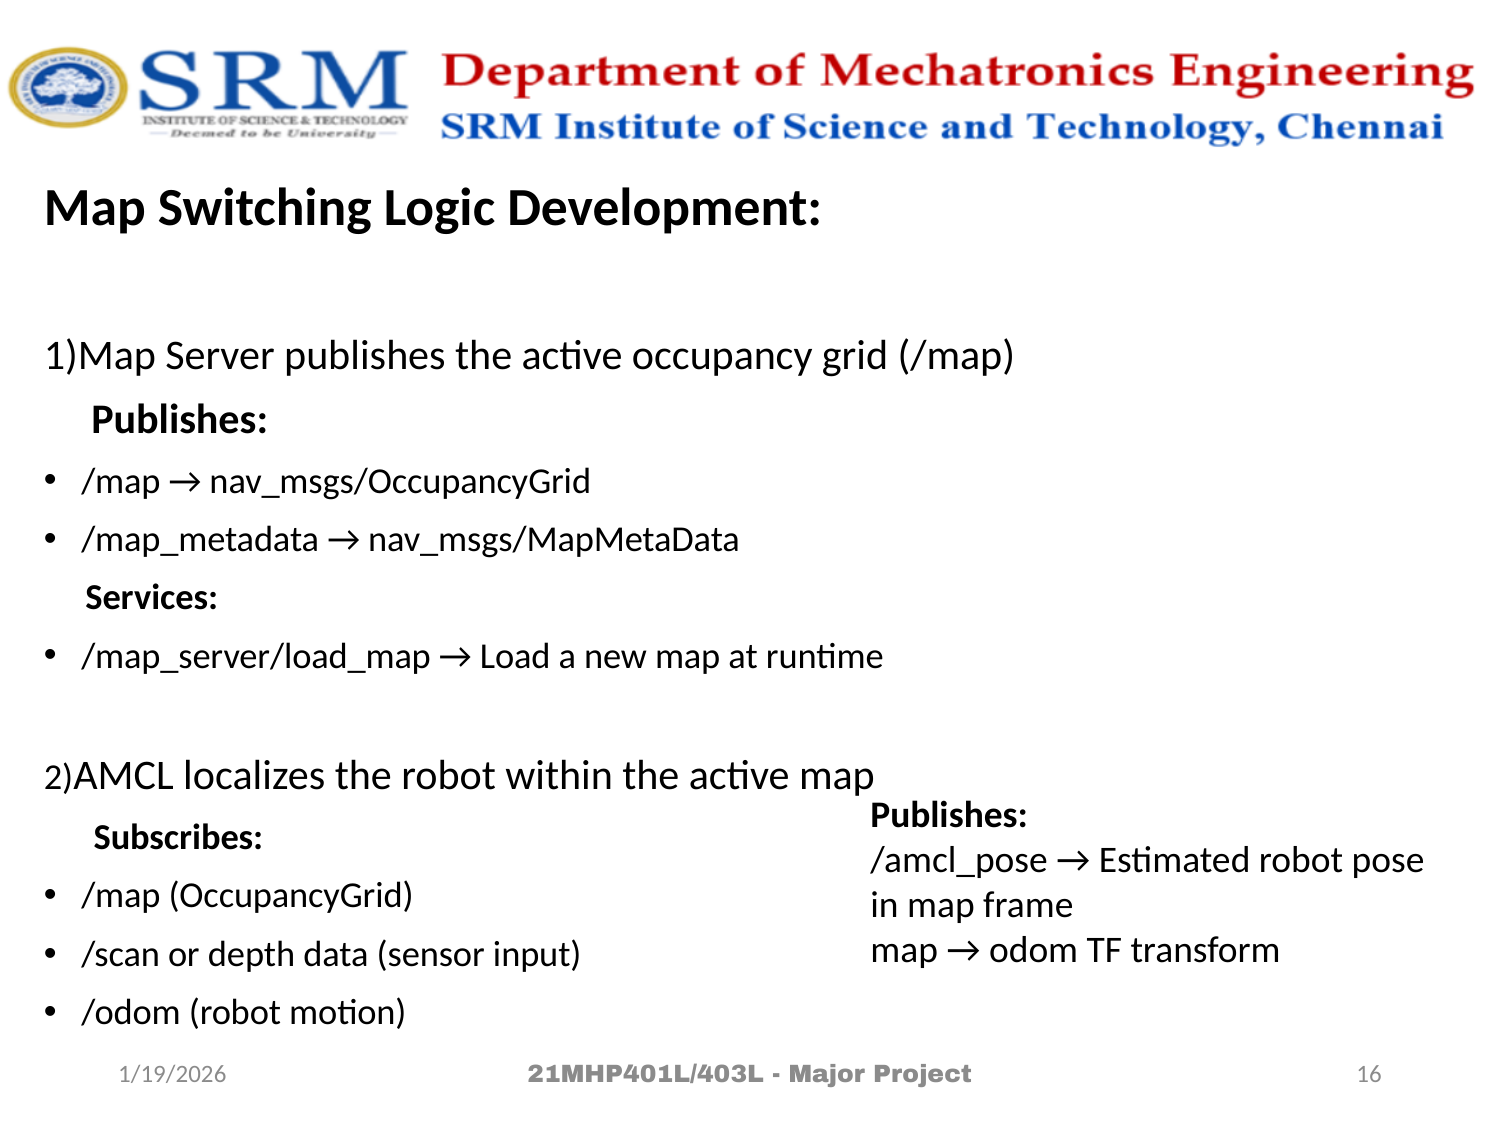

Map Switching Logic Development:

1)Map Server publishes the active occupancy grid (/map)
     Publishes:
/map → nav_msgs/OccupancyGrid
/map_metadata → nav_msgs/MapMetaData
     Services:
/map_server/load_map → Load a new map at runtime

2)AMCL localizes the robot within the active map
      Subscribes:
/map (OccupancyGrid)
/scan or depth data (sensor input)
/odom (robot motion)

Publishes:
/amcl_pose → Estimated robot pose in map frame
map → odom TF transform
1/19/2026
21MHP401L/403L - Major Project
16